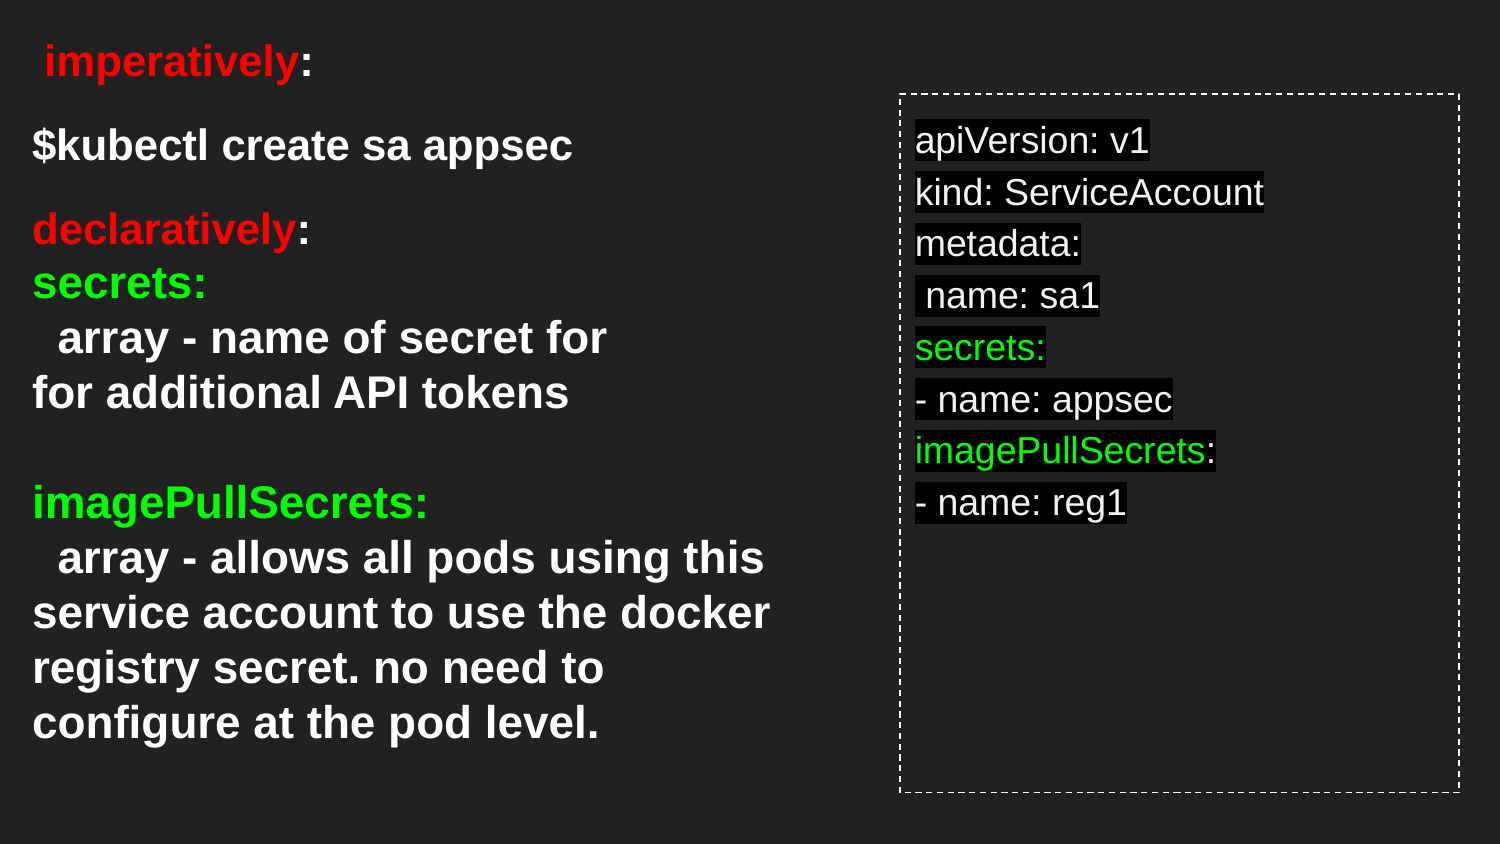

imperatively:
$kubectl create sa appsec
declaratively:
secrets:
  array - name of secret for
for additional API tokens

imagePullSecrets:
  array - allows all pods using this
service account to use the docker
registry secret. no need to
configure at the pod level.

# Secret
apiVersion: v1
kind: ServiceAccount
metadata:
 name: sa1
secrets:
- name: appsec
imagePullSecrets:
- name: reg1